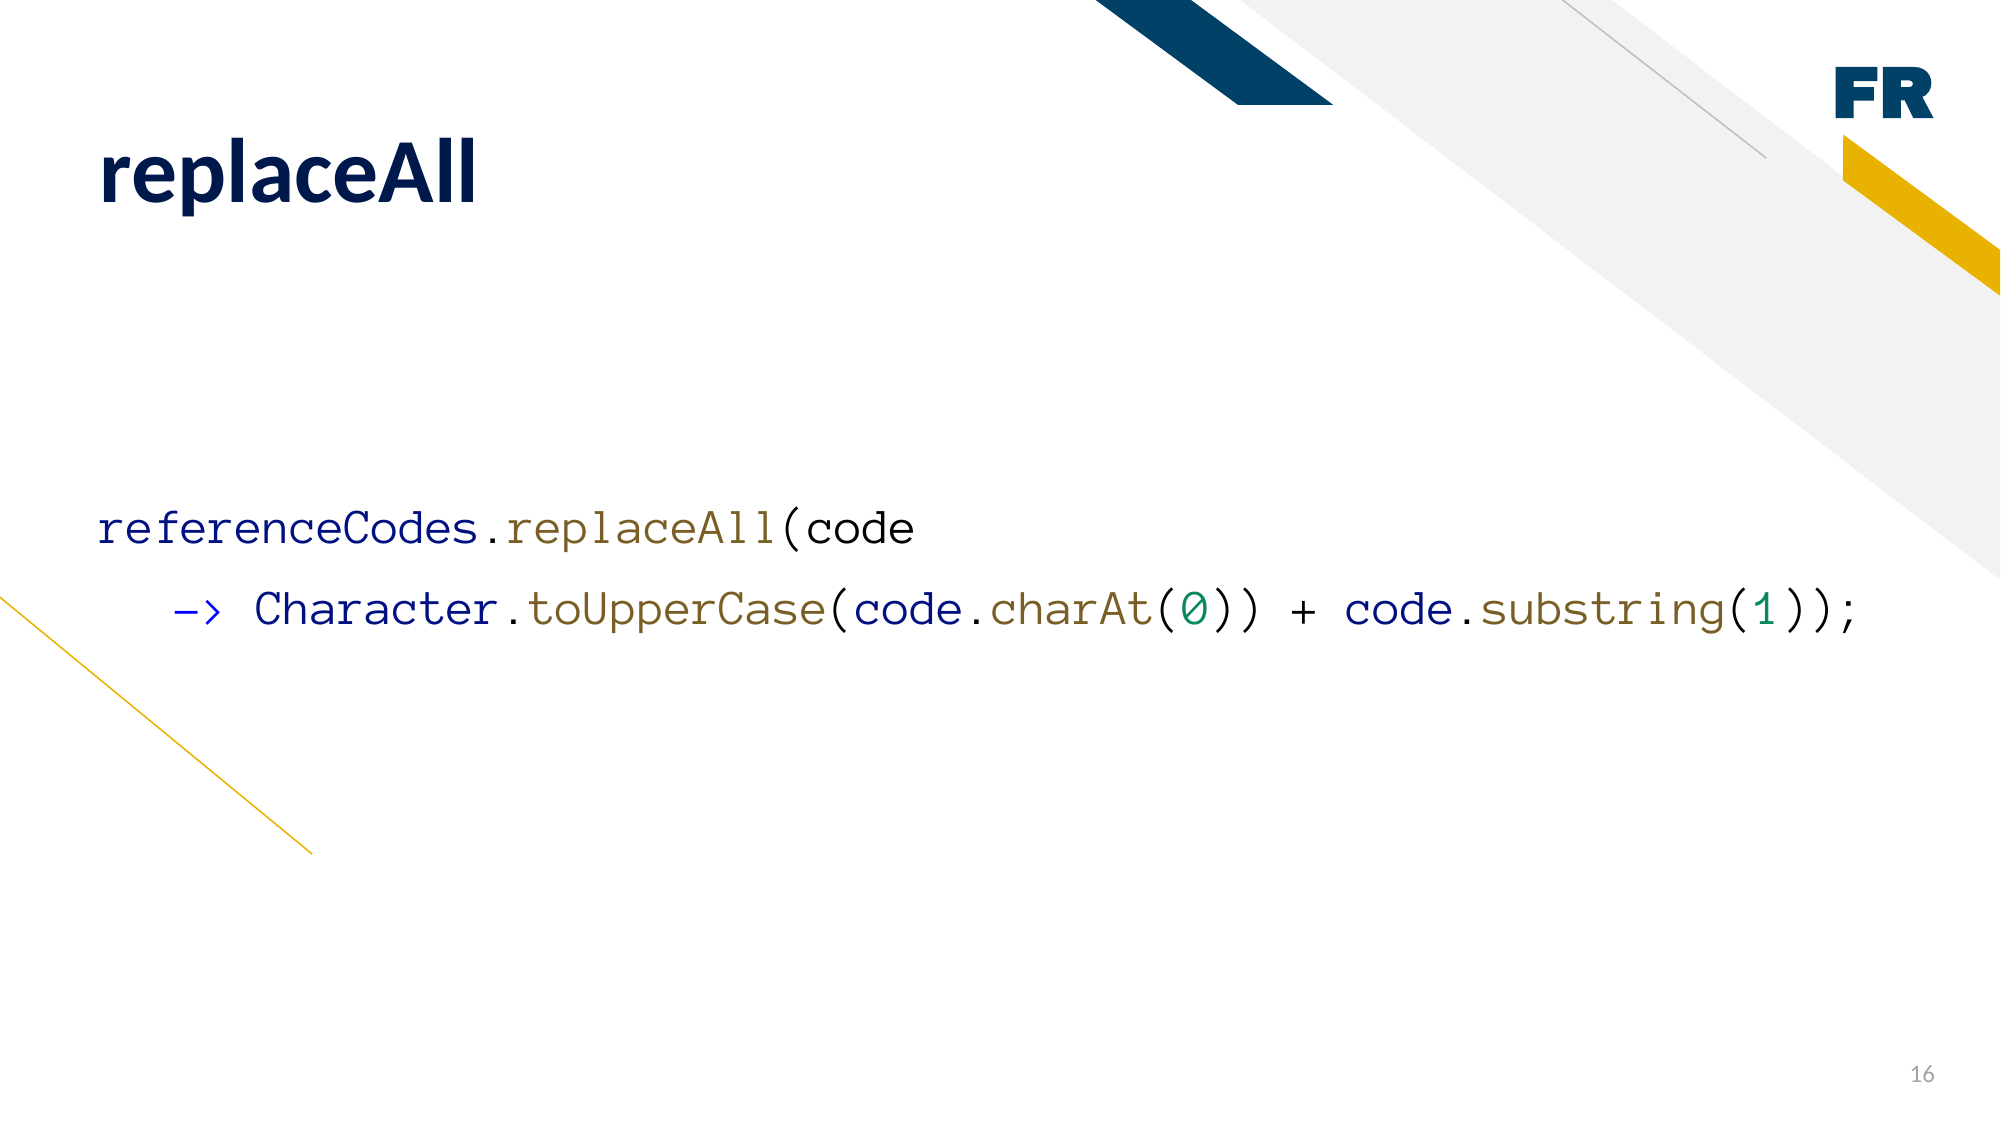

# replaceAll
referenceCodes.replaceAll(code
-> Character.toUpperCase(code.charAt(0)) + code.substring(1));
16